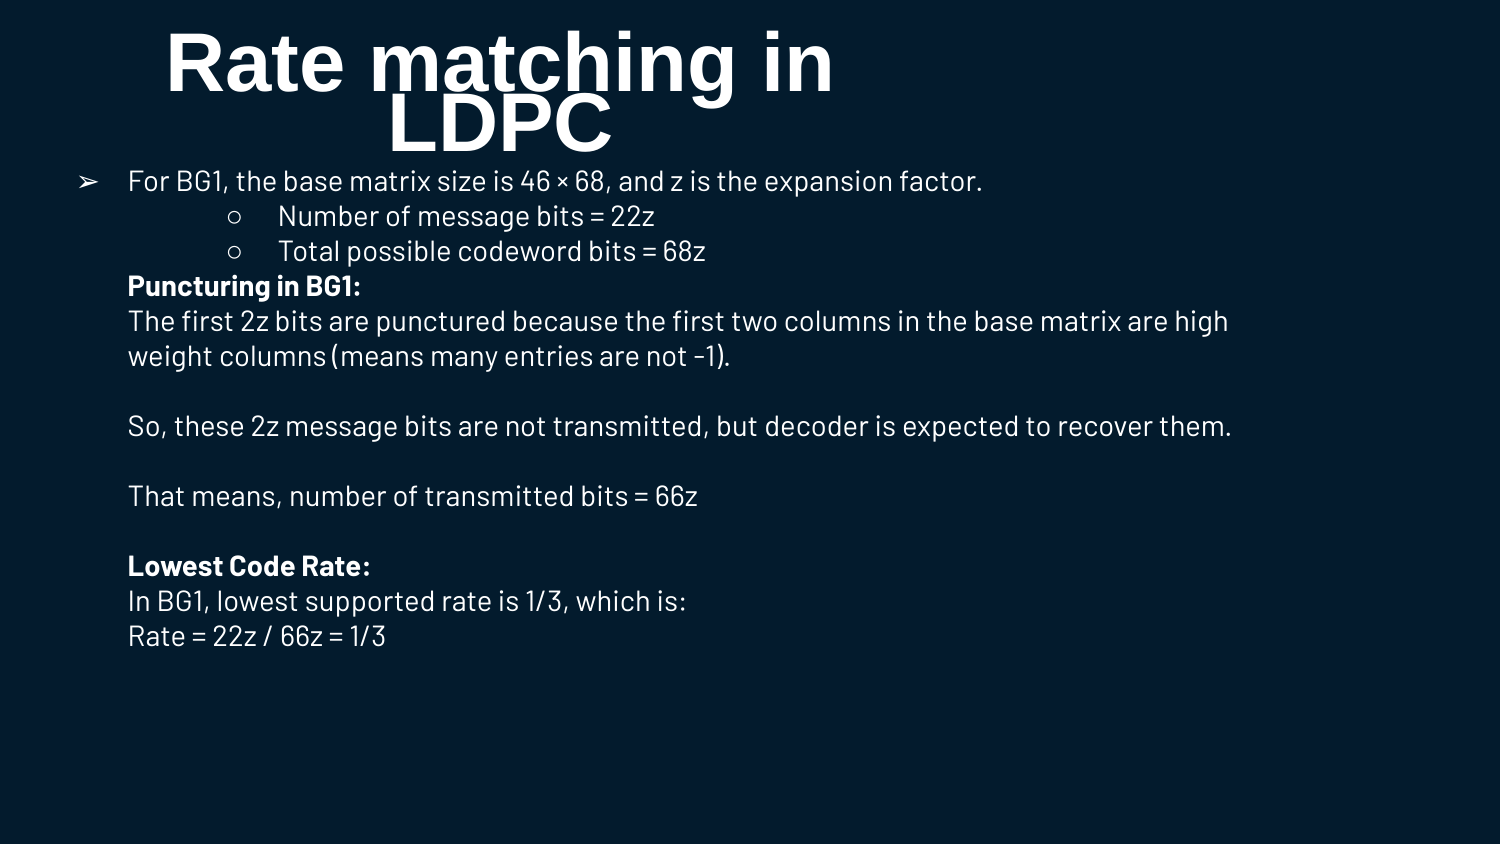

# Rate matching in LDPC
For BG1, the base matrix size is 46 × 68, and z is the expansion factor.
Number of message bits = 22z
Total possible codeword bits = 68z
Puncturing in BG1:
The first 2z bits are punctured because the first two columns in the base matrix are high weight columns (means many entries are not -1).

So, these 2z message bits are not transmitted, but decoder is expected to recover them.

That means, number of transmitted bits = 66z

Lowest Code Rate:
In BG1, lowest supported rate is 1/3, which is:
Rate = 22z / 66z = 1/3